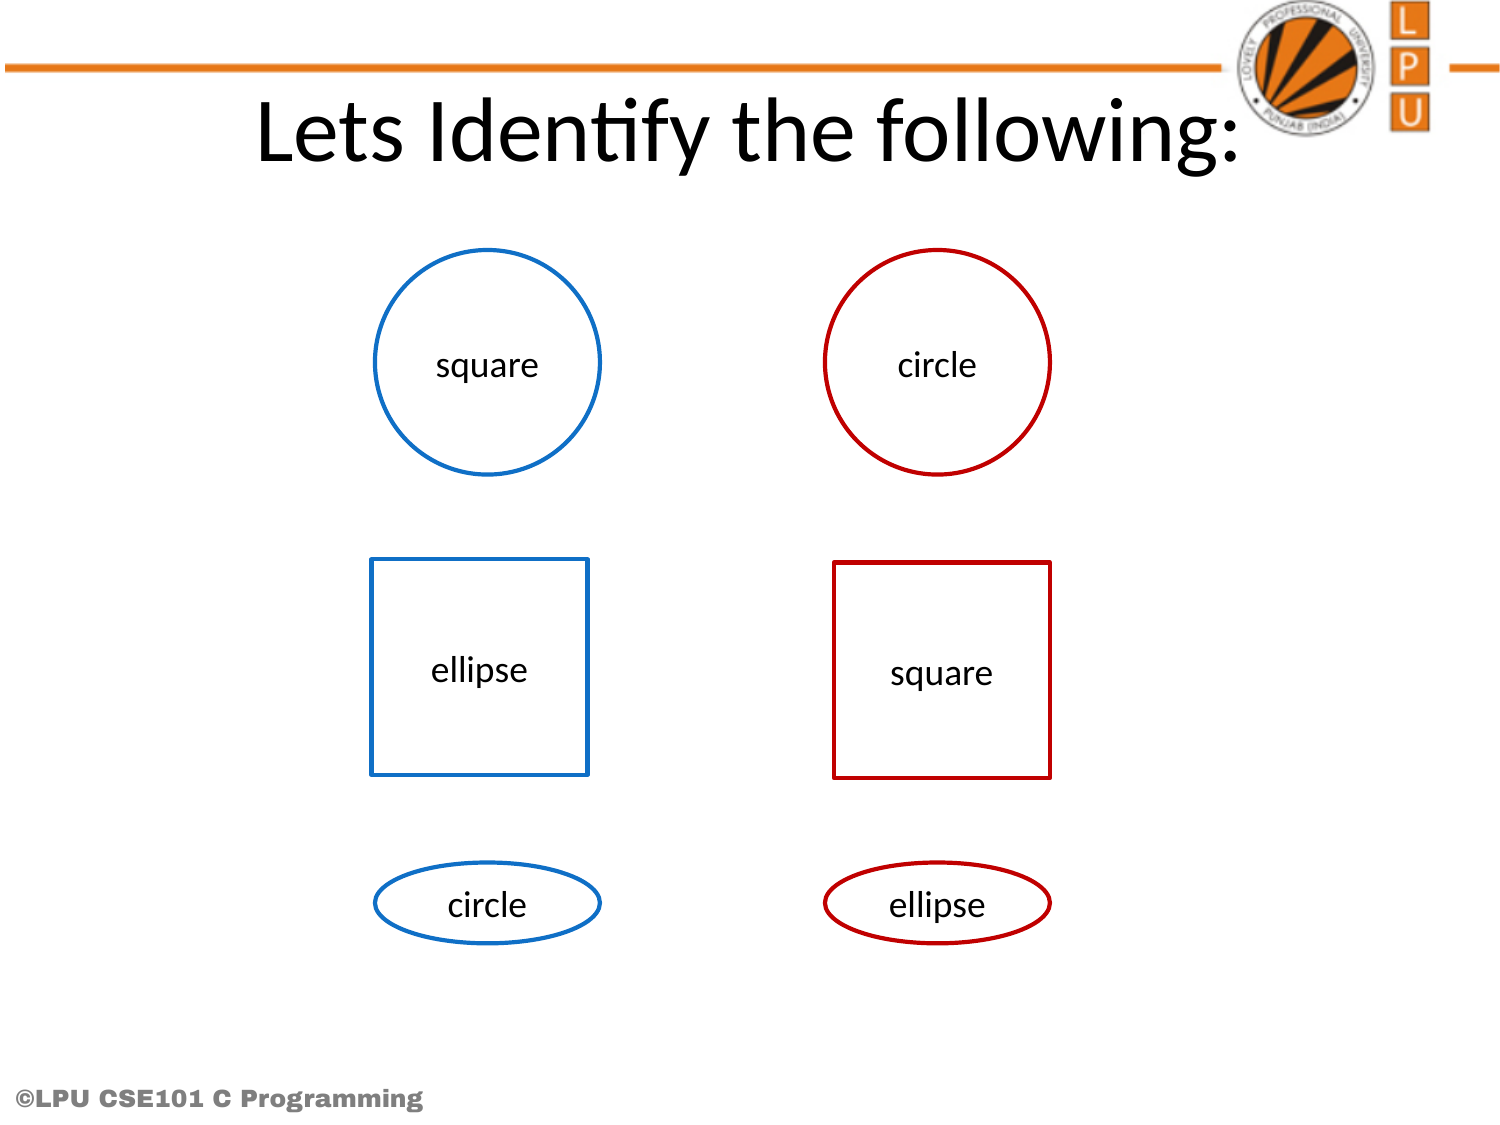

# Lets Identify the following:
square
circle
ellipse
square
circle
ellipse